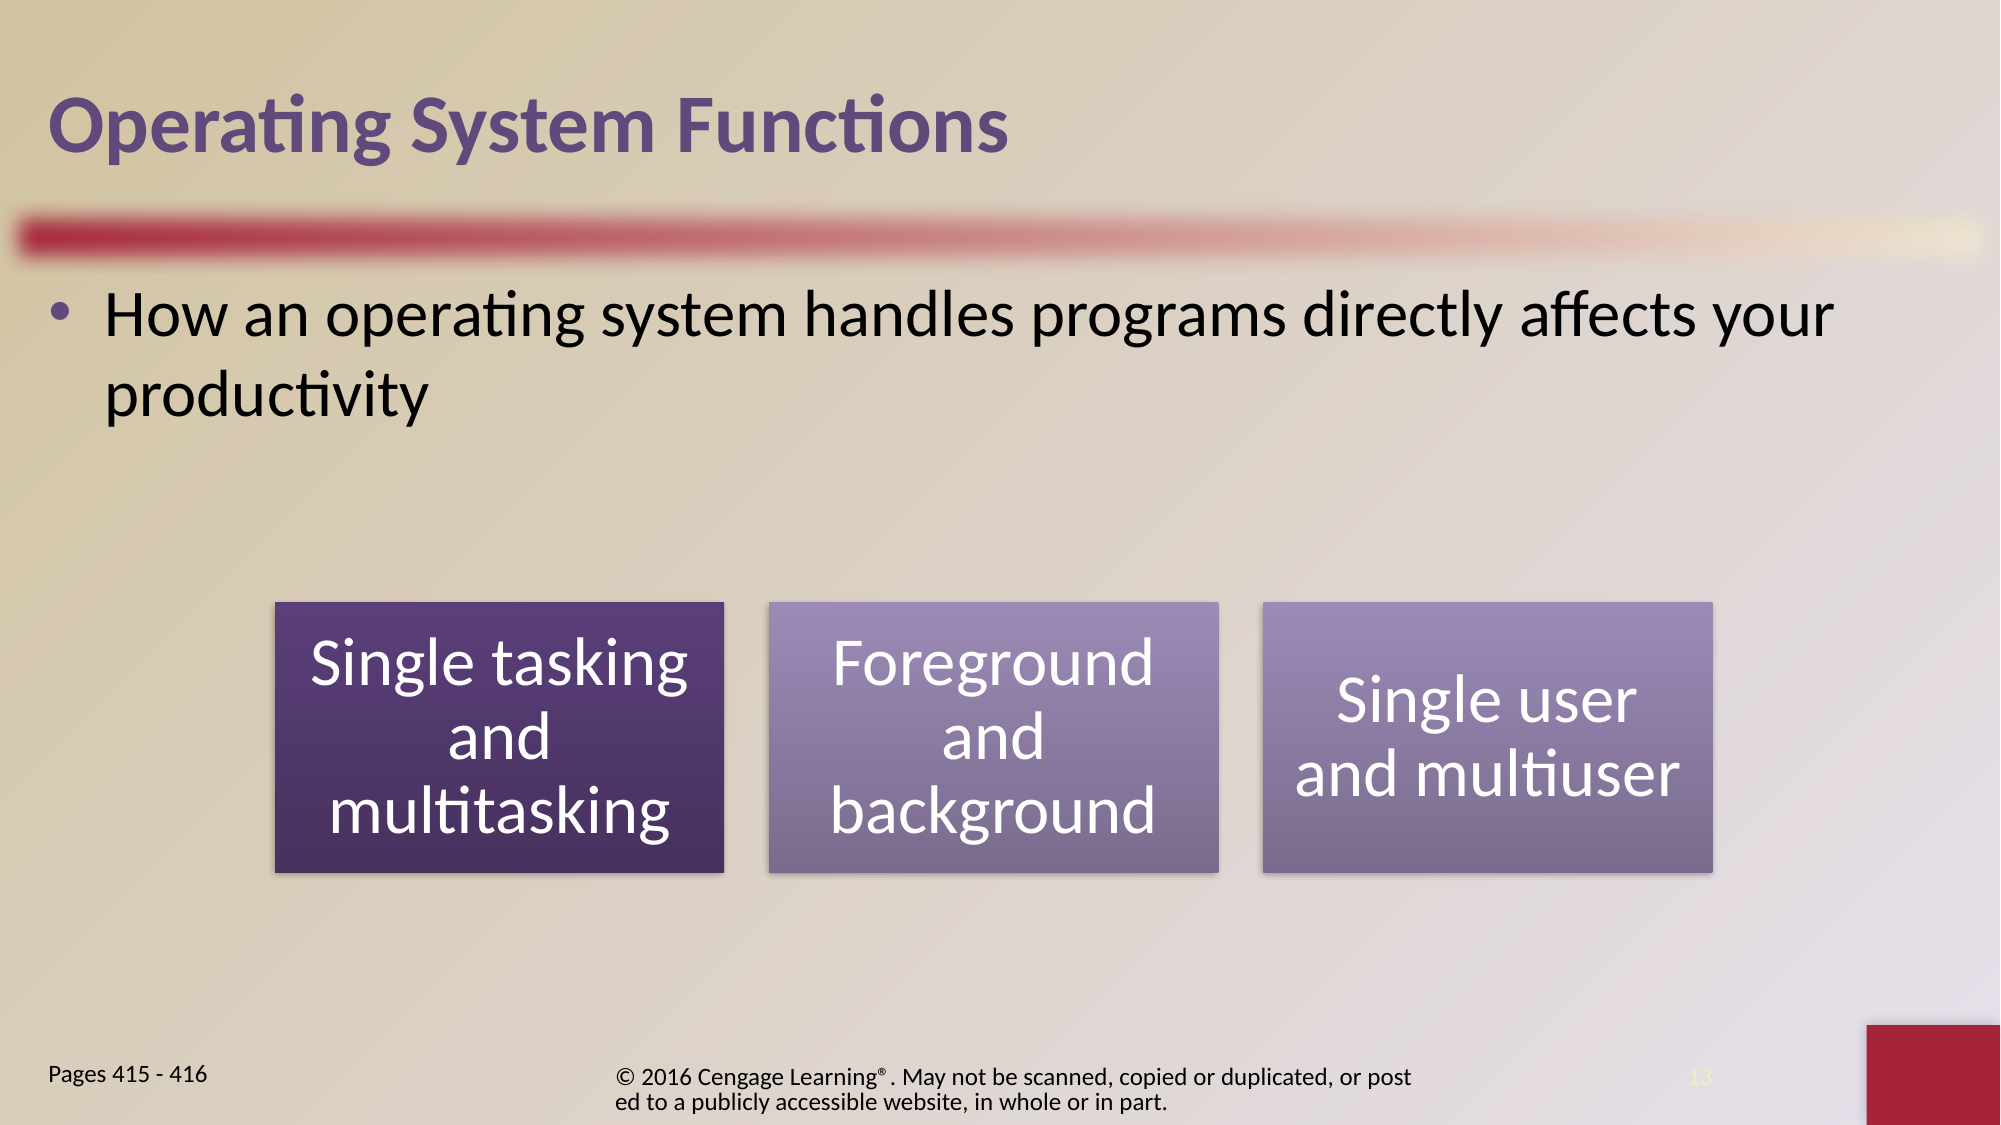

# Operating System Functions
How an operating system handles programs directly affects your productivity
Single tasking and multitasking
Foreground and background
Single user and multiuser
13
© 2016 Cengage Learning®. May not be scanned, copied or duplicated, or posted to a publicly accessible website, in whole or in part.
Pages 415 - 416